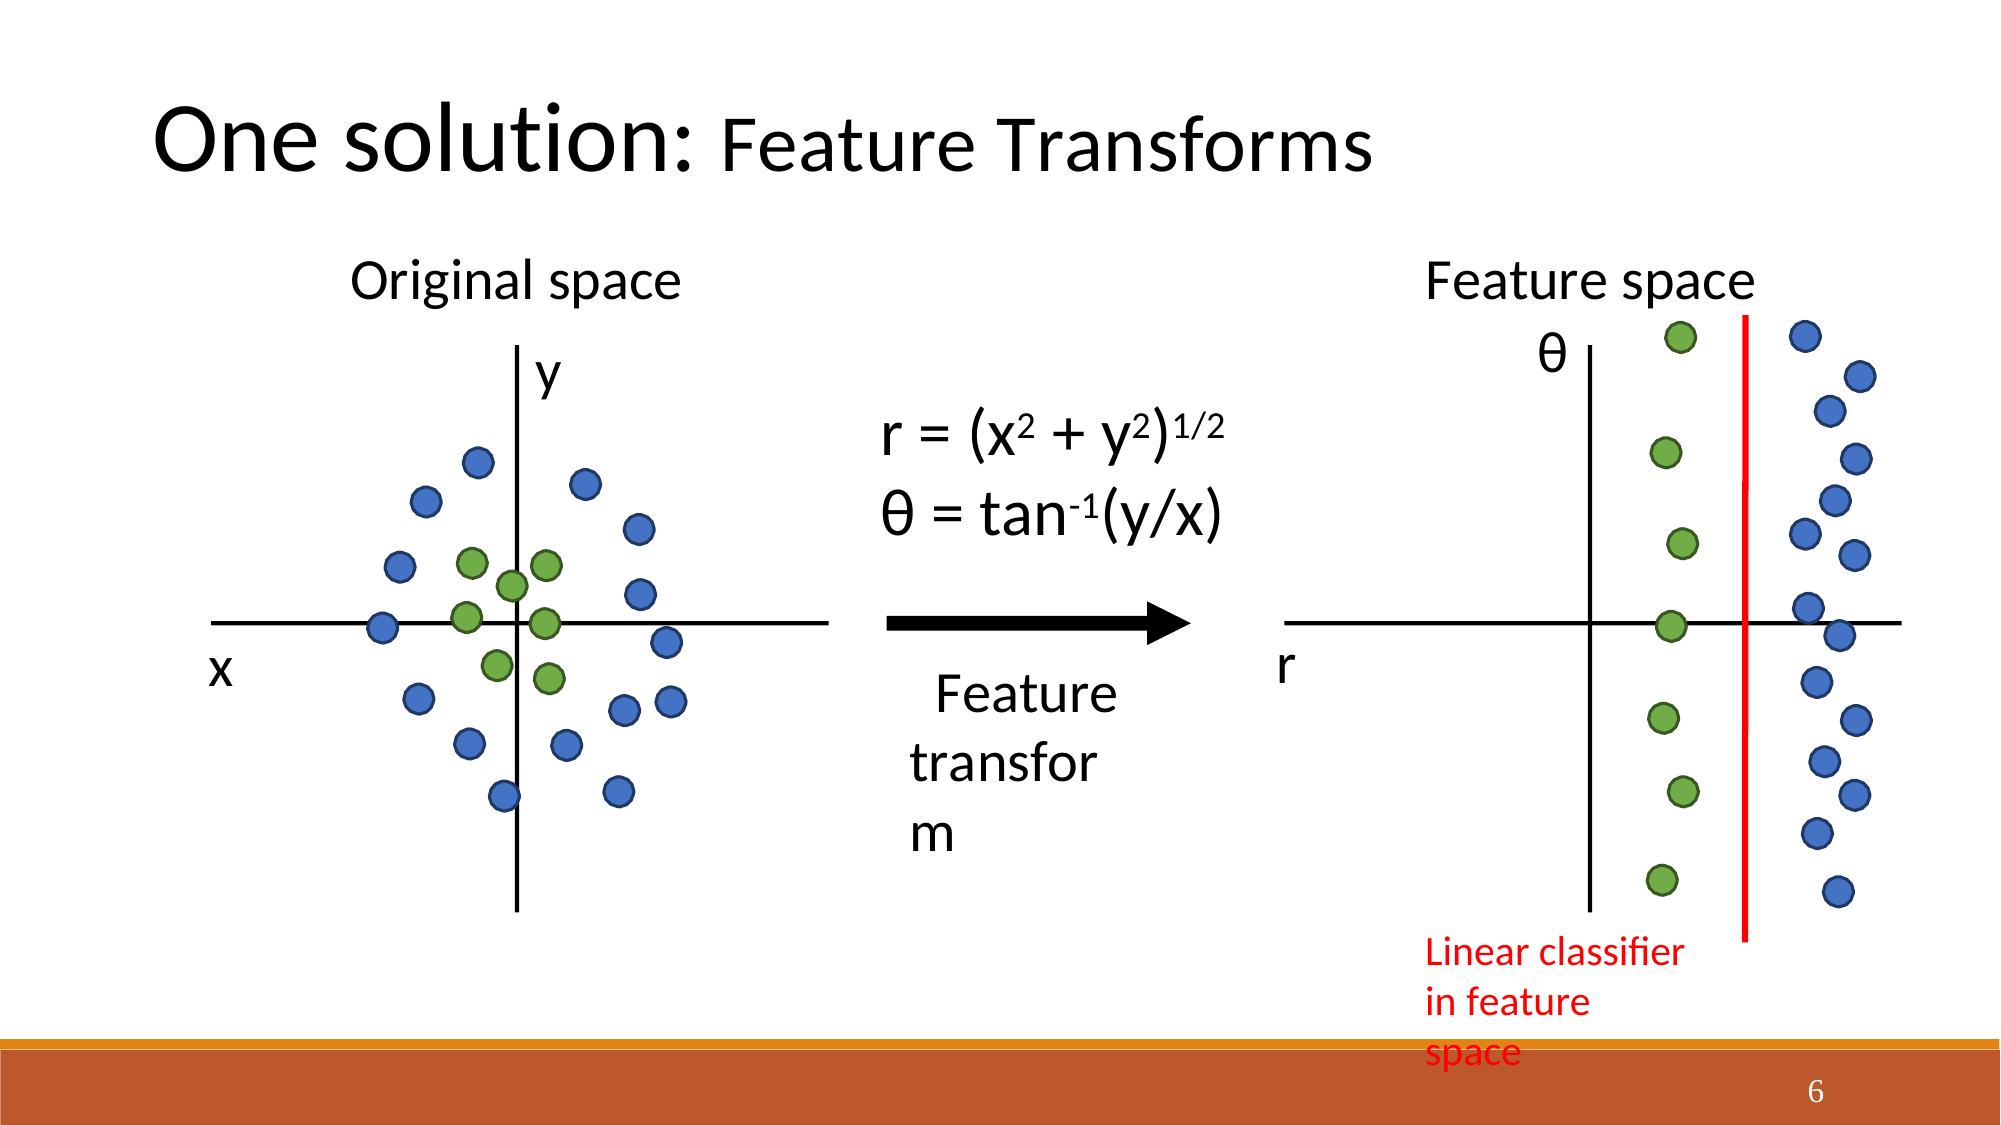

One solution: Feature Transforms
Original space
Feature space
θ

y

r = (x2  + y2)1/2 θ = tan-1(y/x)

r

x

Feature transform

Linear classifier in feature space
6